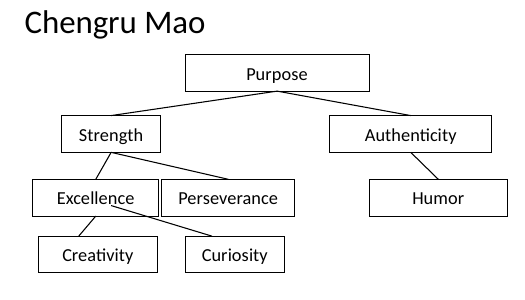

# Chengru Mao
Purpose
Strength
Authenticity
Excellence
Humor
Curiosity
Perseverance
Creativity